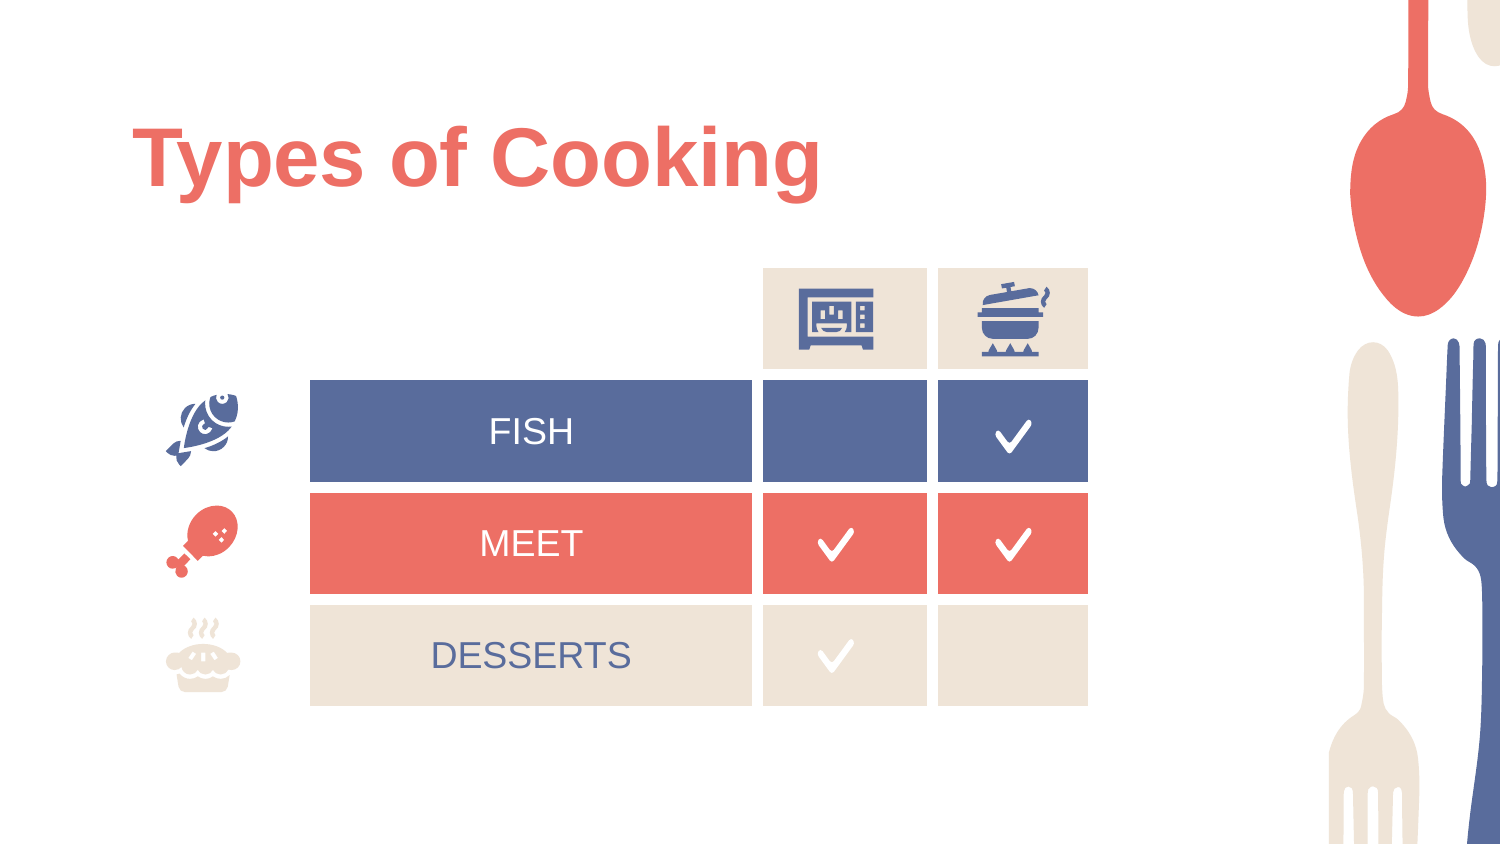

# Types of Cooking
|  |  |  |  |
| --- | --- | --- | --- |
|  | FISH |  |  |
|  | MEET |  |  |
|  | DESSERTS |  |  |